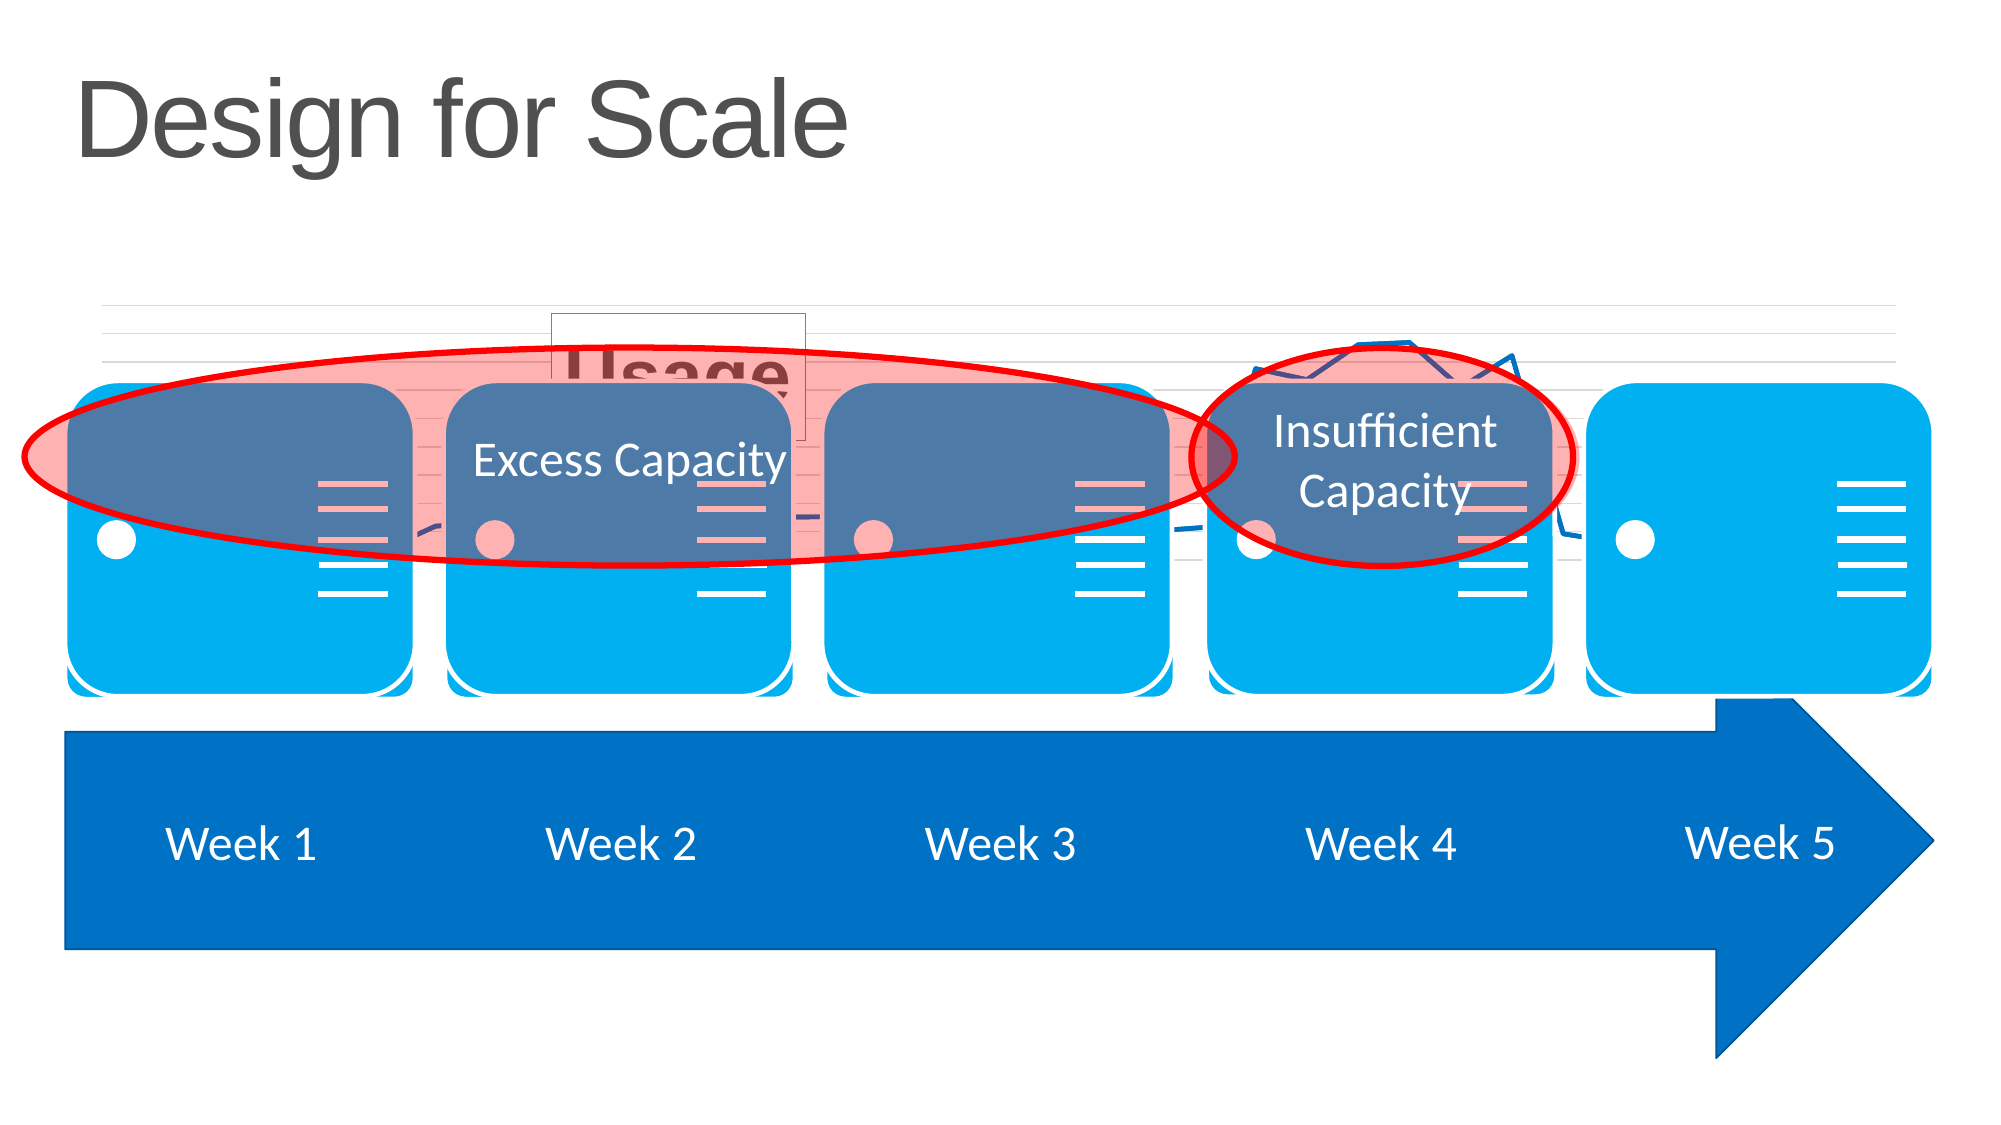

# Design for Scale

### Chart: Usage

| Category |  |  |
|---|---|---|
Excess Capacity

Insufficient Capacity

Week 5
Week 4
Week 2
Week 3
Week 1